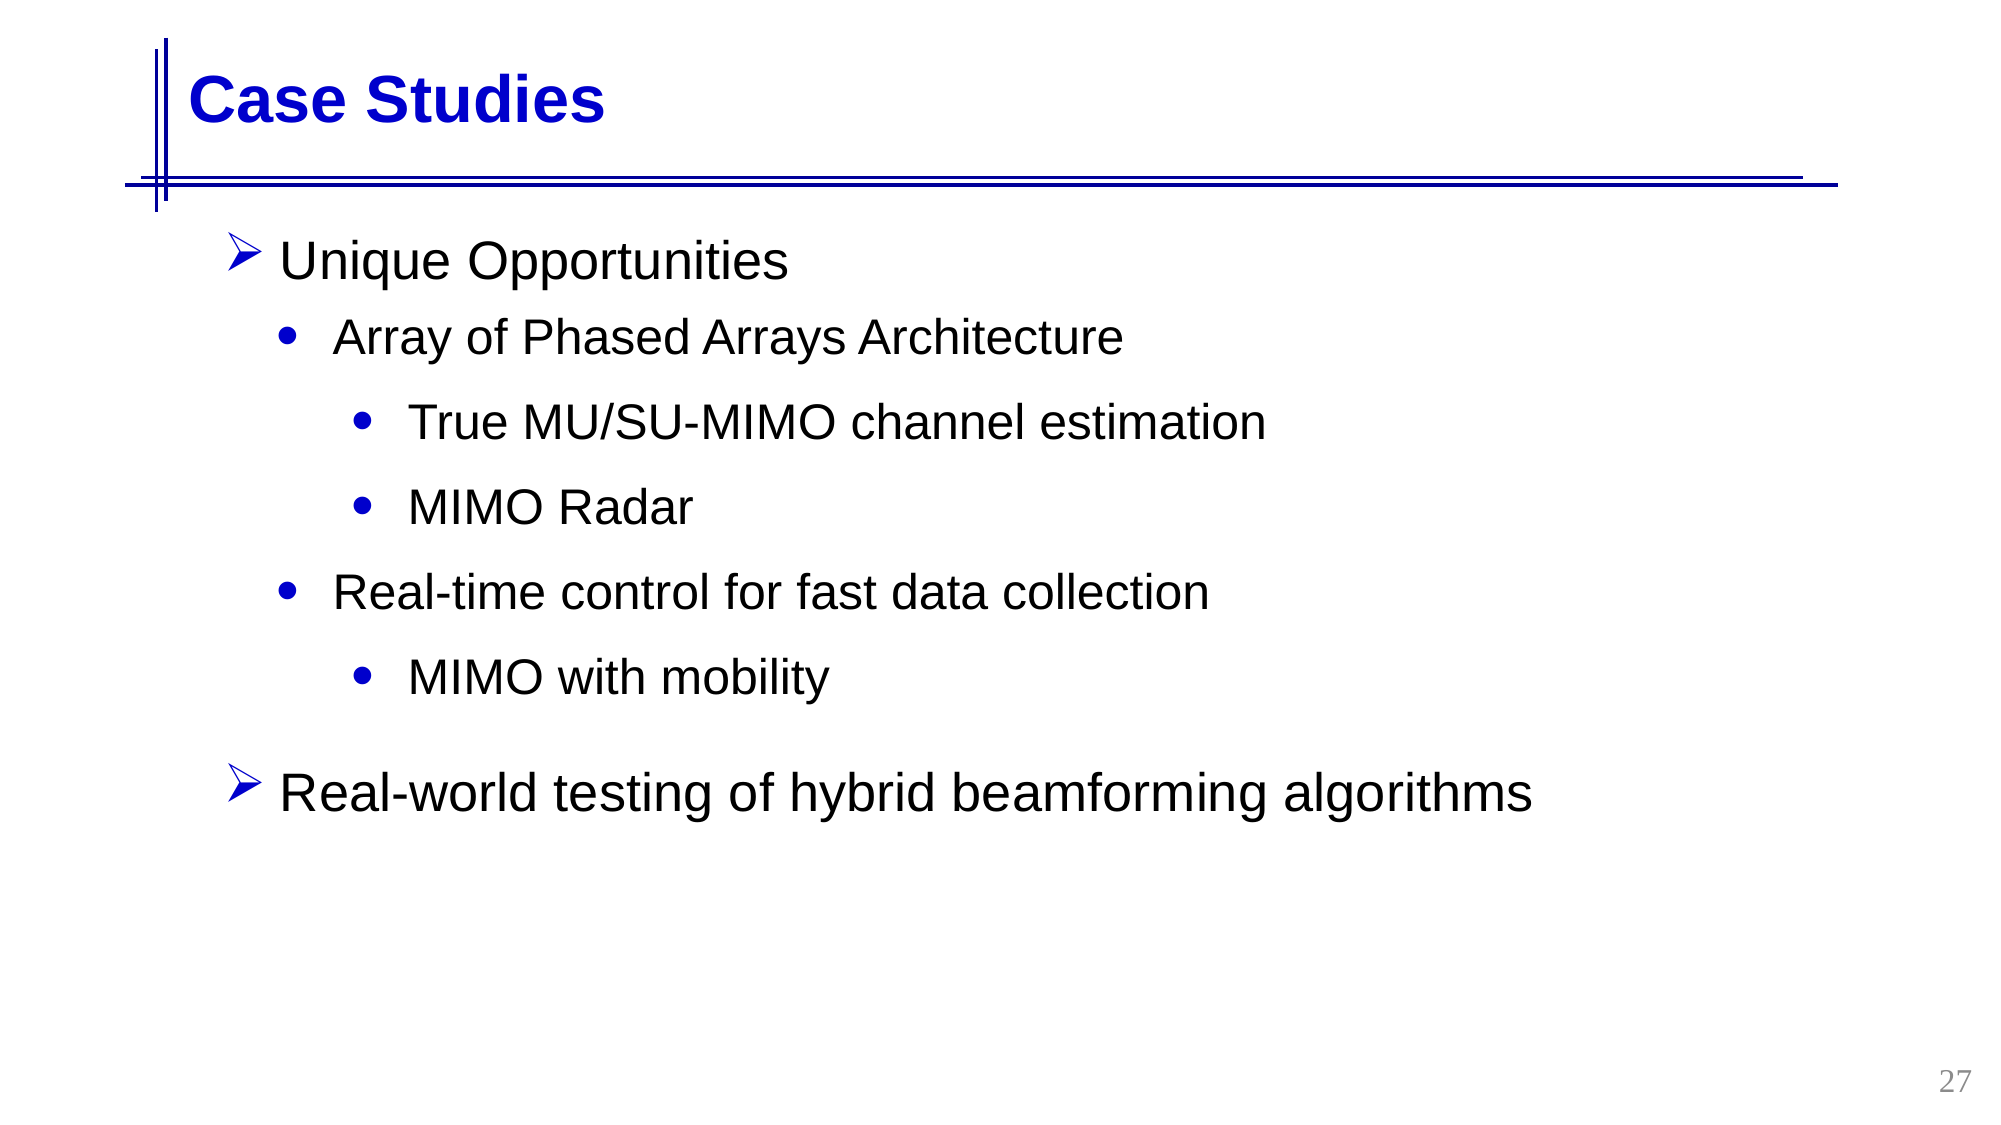

# Case Studies
Unique Opportunities
Array of Phased Arrays Architecture
True MU/SU-MIMO channel estimation
MIMO Radar
Real-time control for fast data collection
MIMO with mobility

Real-world testing of hybrid beamforming algorithms
27